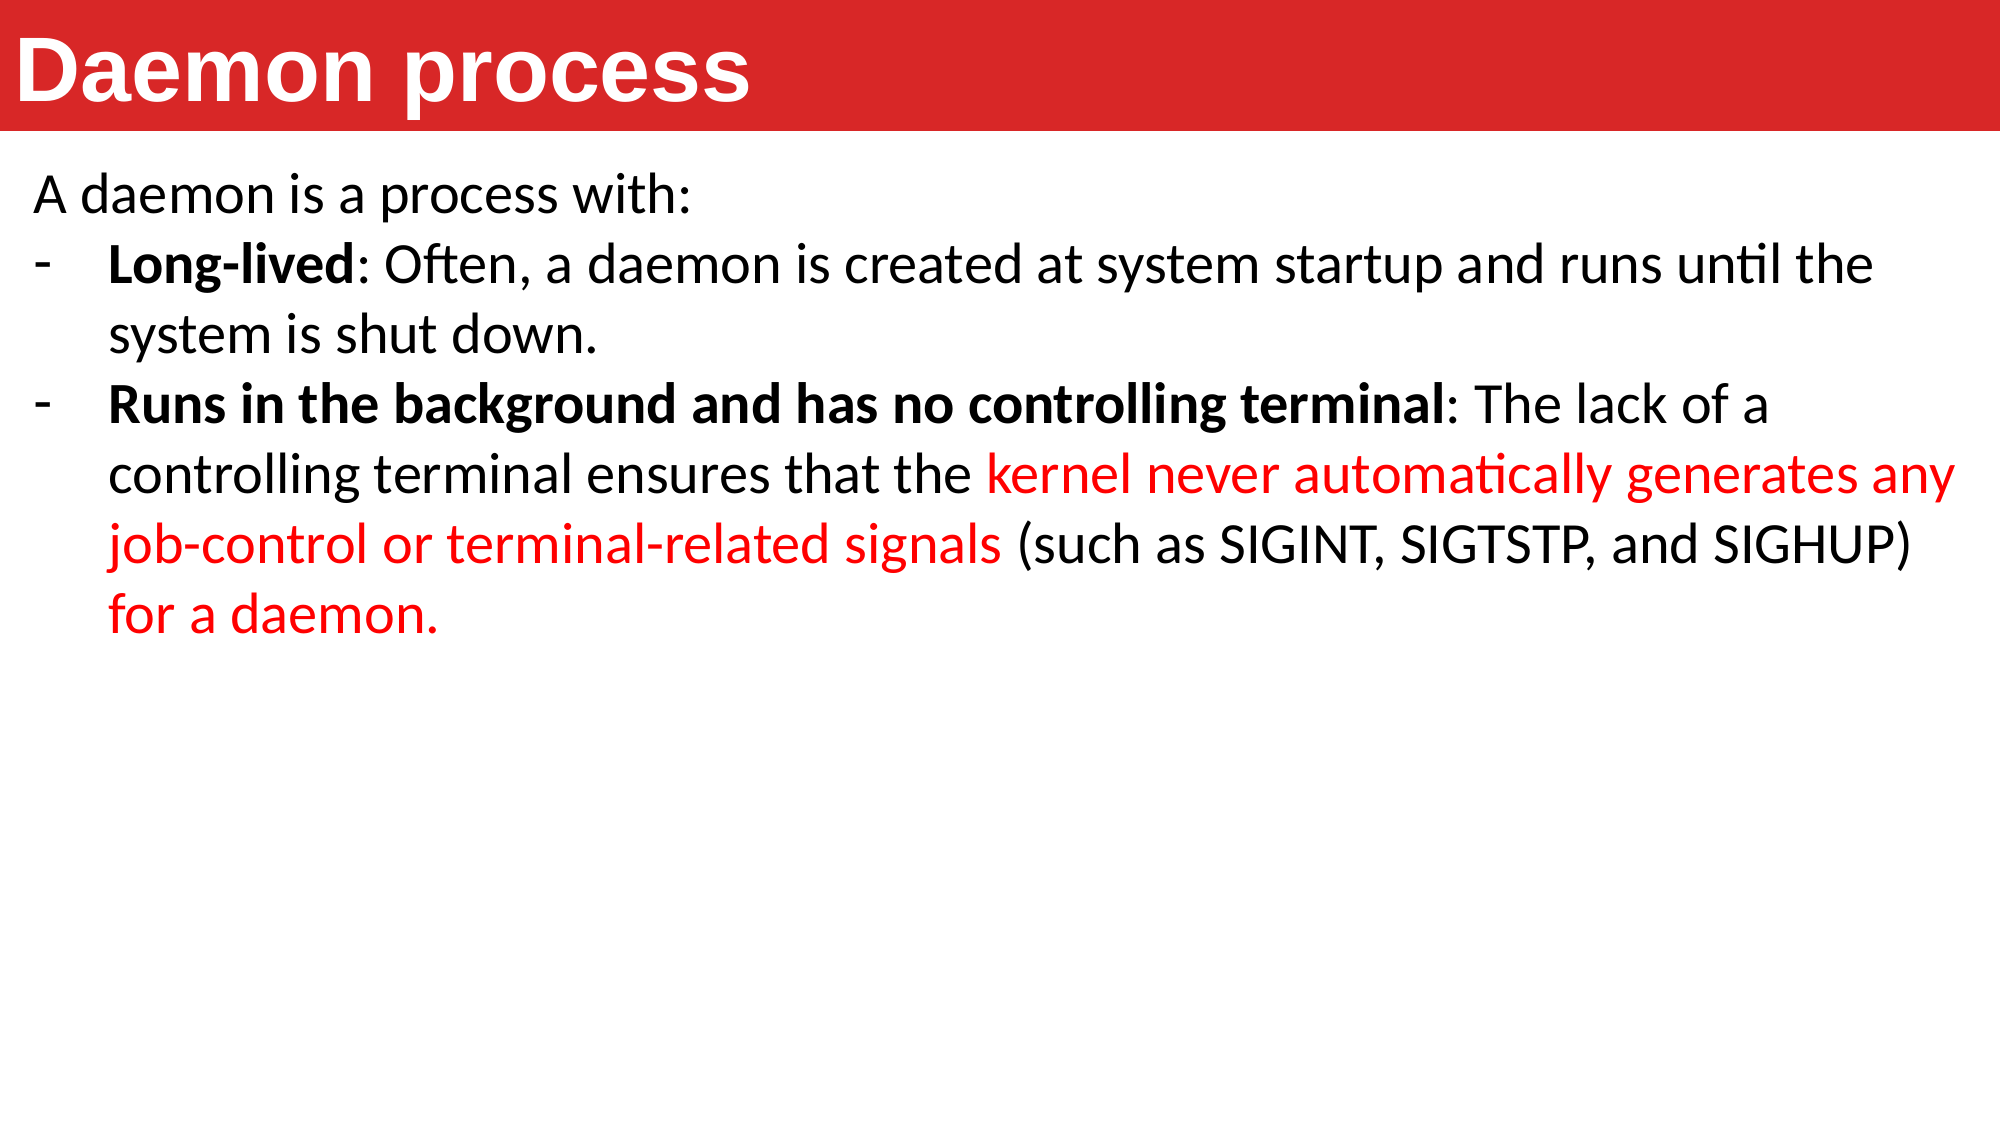

Daemon process
A daemon is a process with:
Long-lived: Often, a daemon is created at system startup and runs until the system is shut down.
Runs in the background and has no controlling terminal: The lack of a controlling terminal ensures that the kernel never automatically generates any job-control or terminal-related signals (such as SIGINT, SIGTSTP, and SIGHUP) for a daemon.